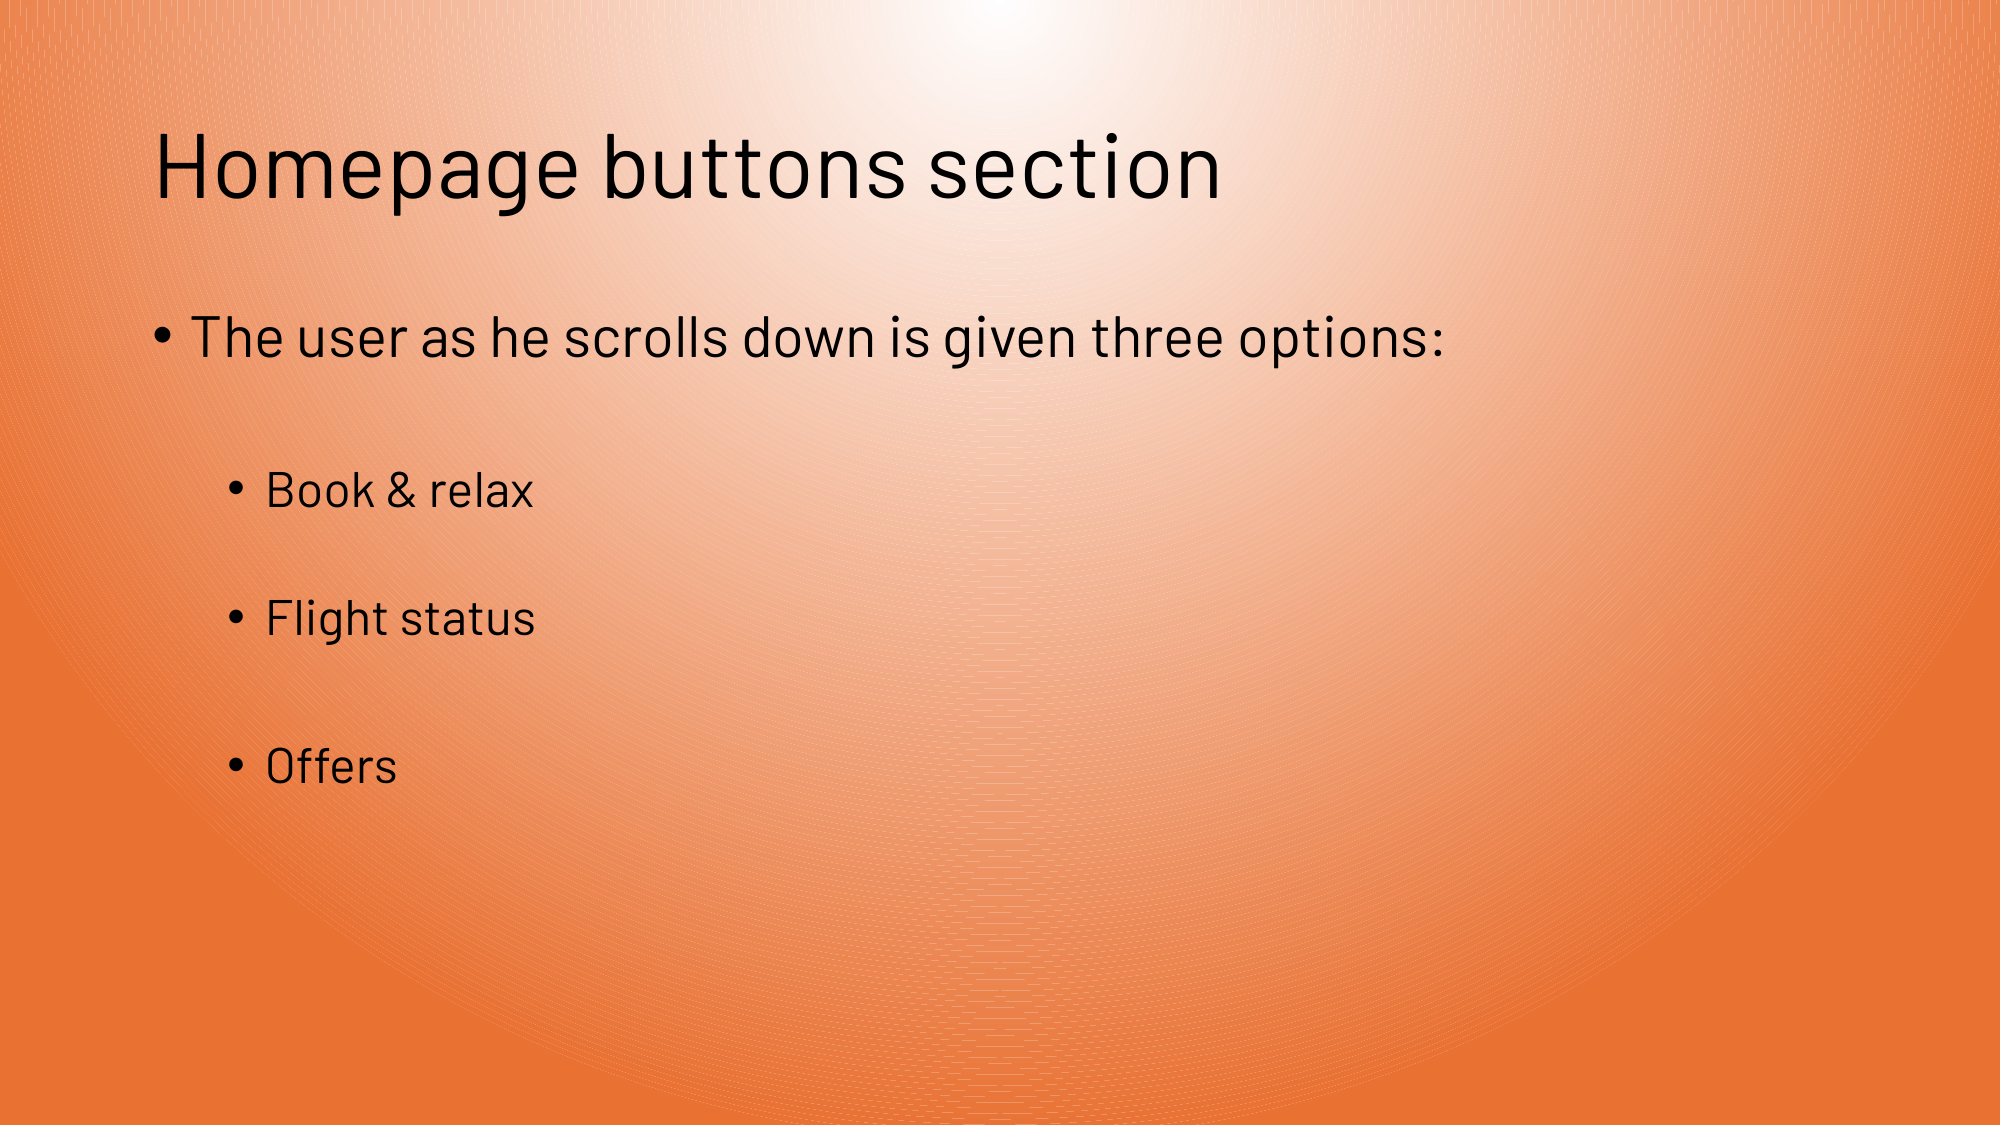

# Homepage buttons section
The user as he scrolls down is given three options:

Book & relax

Flight status

Offers

9